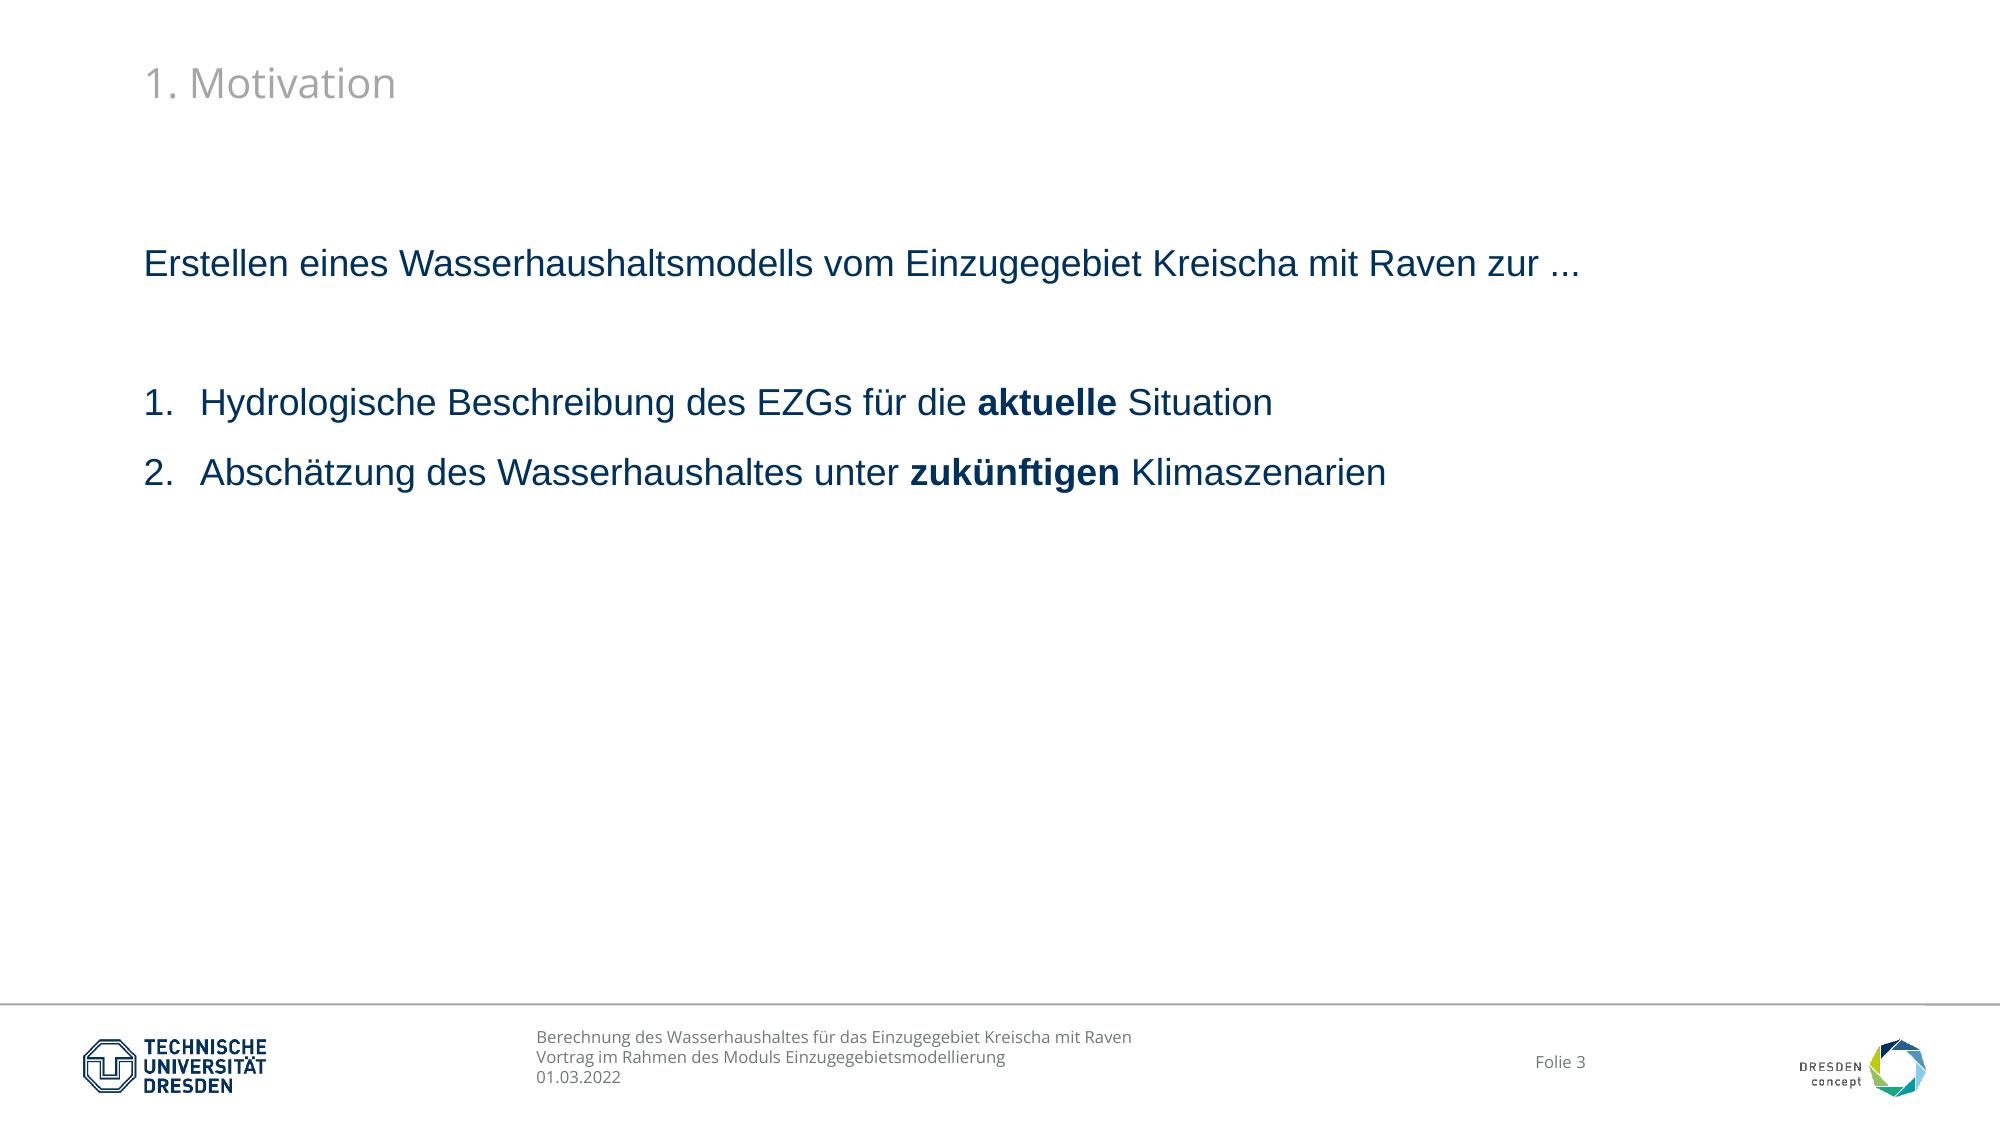

# 1. Motivation

Erstellen eines Wasserhaushaltsmodells vom Einzugegebiet Kreischa mit Raven zur ...

Hydrologische Beschreibung des EZGs für die aktuelle Situation
Abschätzung des Wasserhaushaltes unter zukünftigen Klimaszenarien